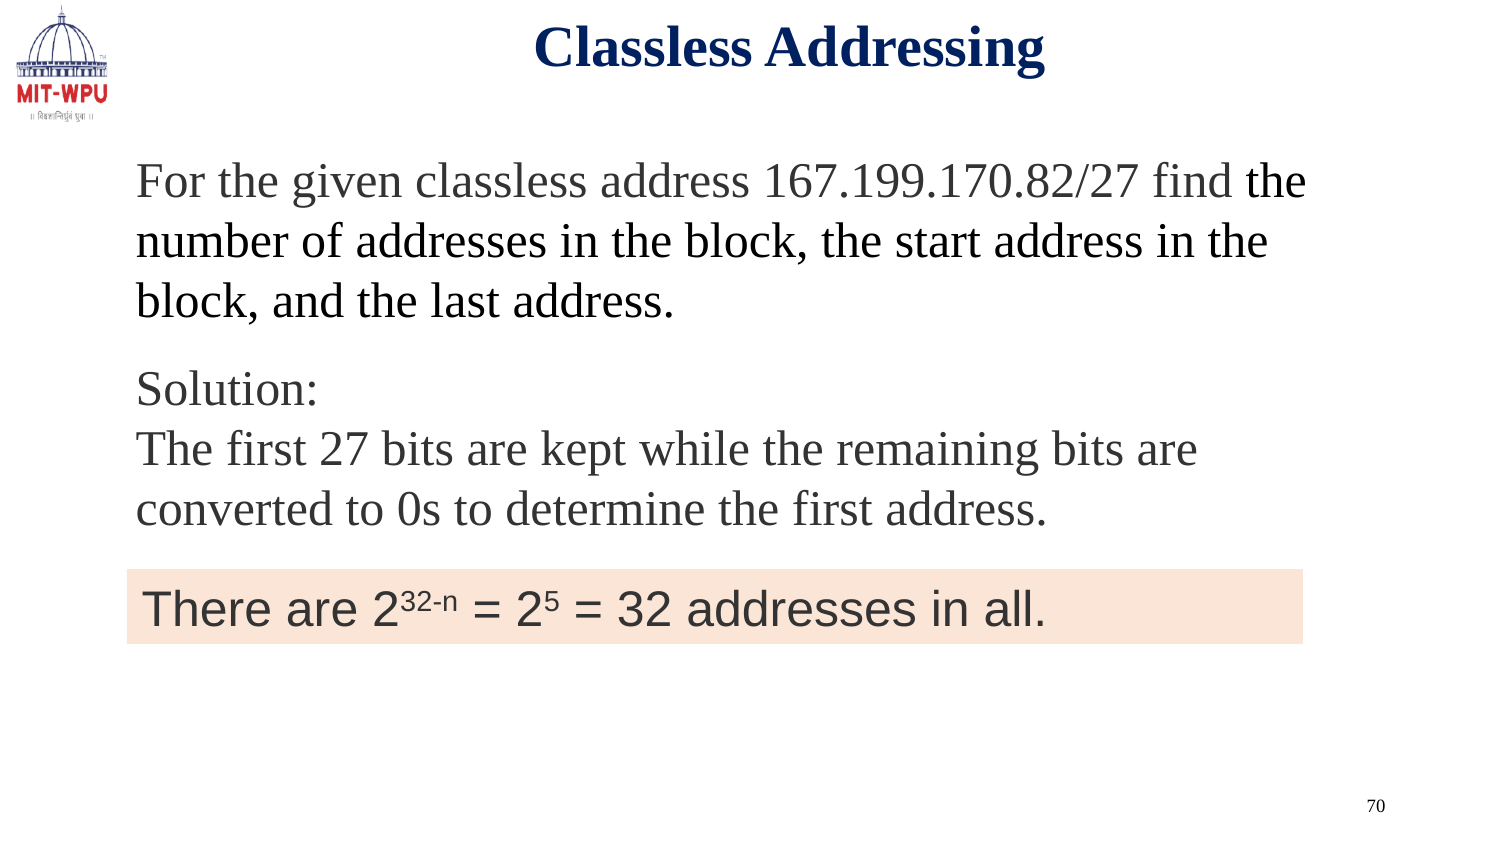

Classless Addressing
For the given classless address 167.199.170.82/27 find the number of addresses in the block, the start address in the block, and the last address.
Solution:
The first 27 bits are kept while the remaining bits are converted to 0s to determine the first address.
There are 232-n = 25 = 32 addresses in all.
70